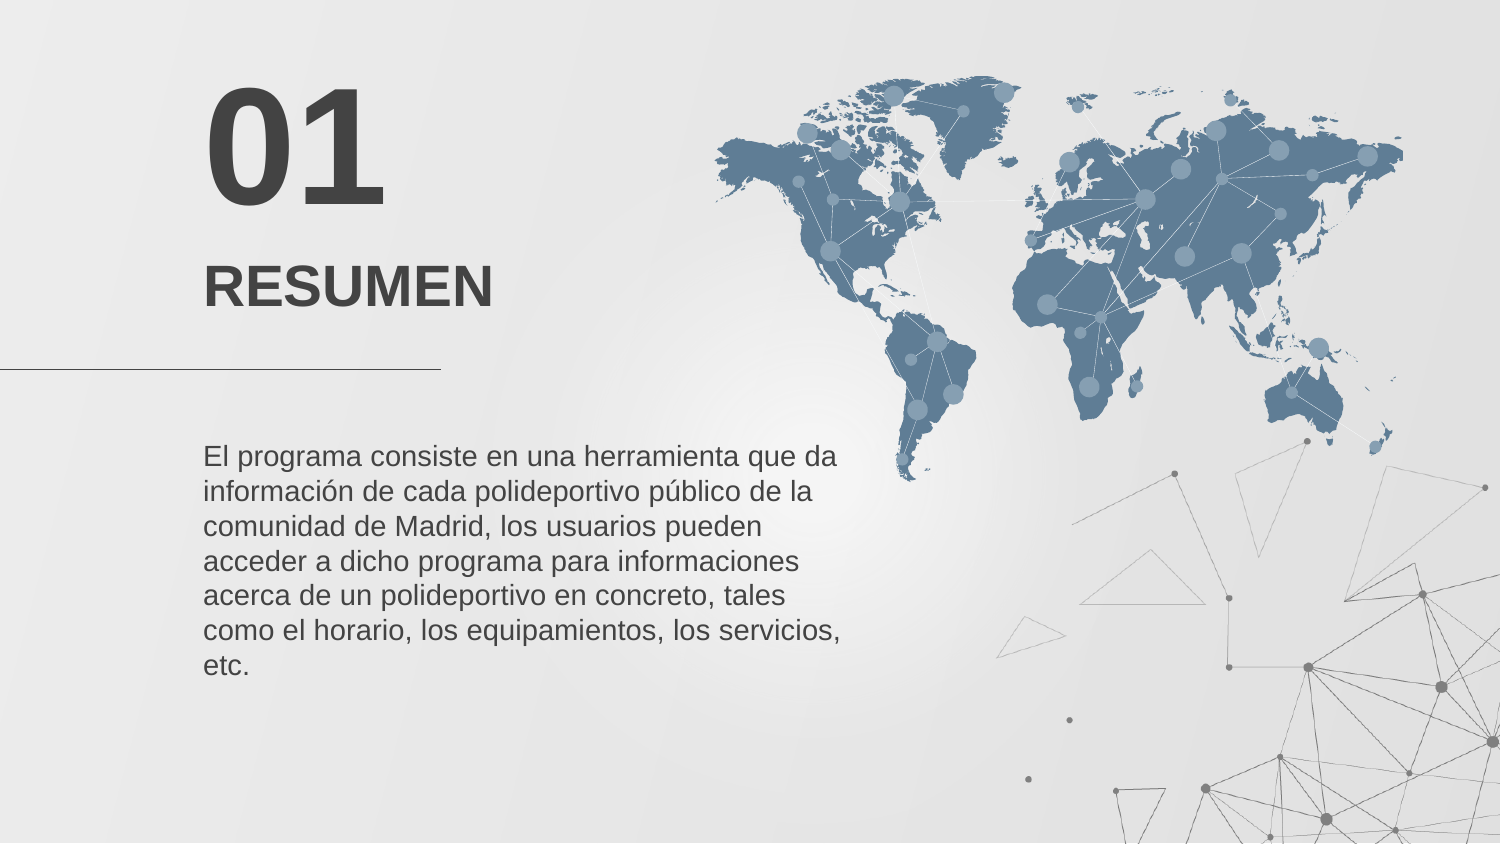

01

# RESUMEN
El programa consiste en una herramienta que da información de cada polideportivo público de la comunidad de Madrid, los usuarios pueden acceder a dicho programa para informaciones acerca de un polideportivo en concreto, tales como el horario, los equipamientos, los servicios, etc.